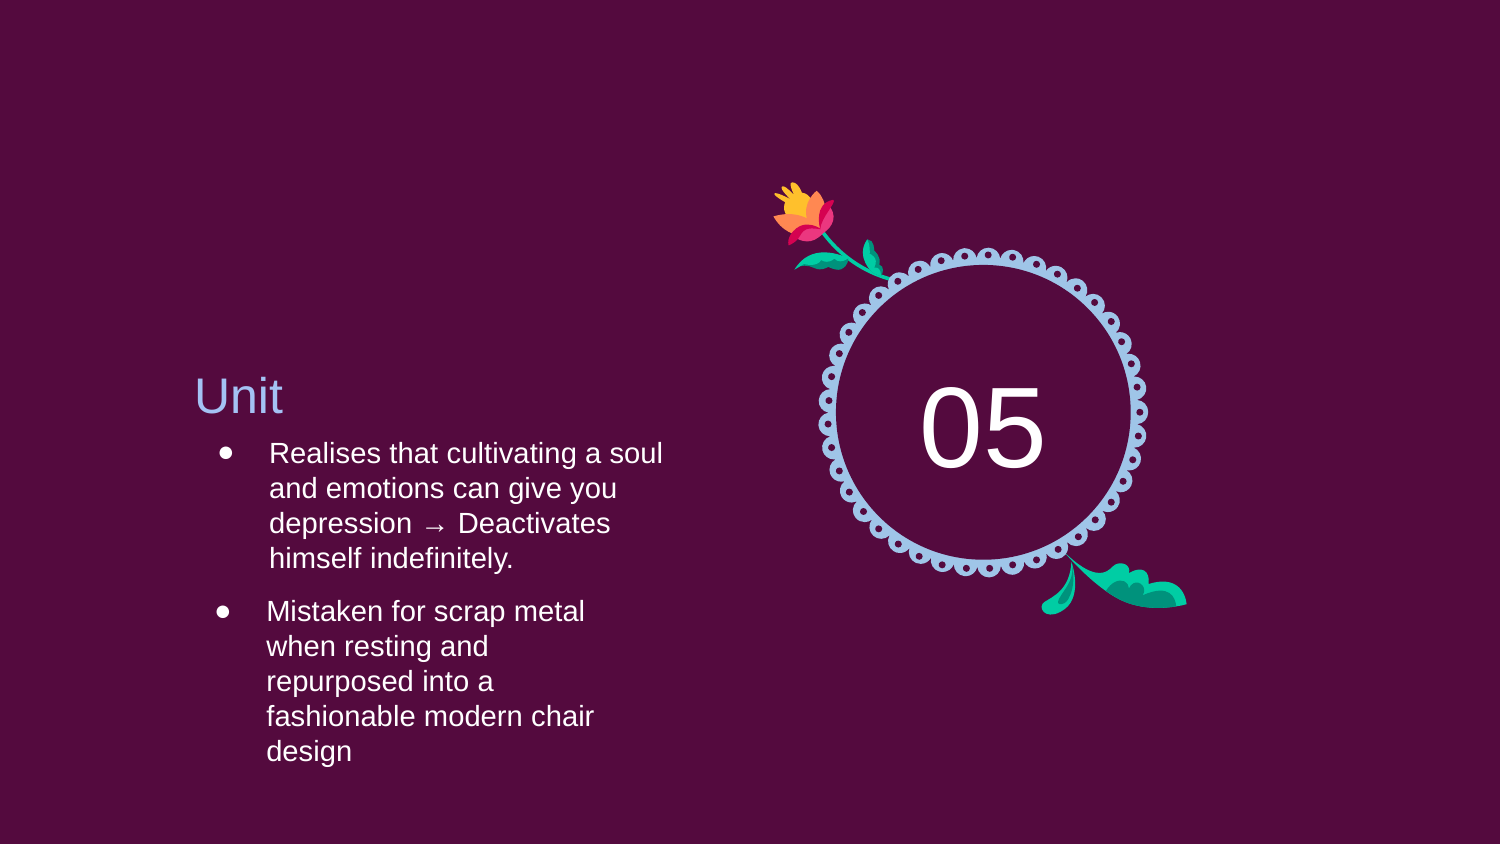

# Unit
05
Realises that cultivating a soul and emotions can give you depression → Deactivates himself indefinitely.

Mistaken for scrap metal when resting and repurposed into a fashionable modern chair design